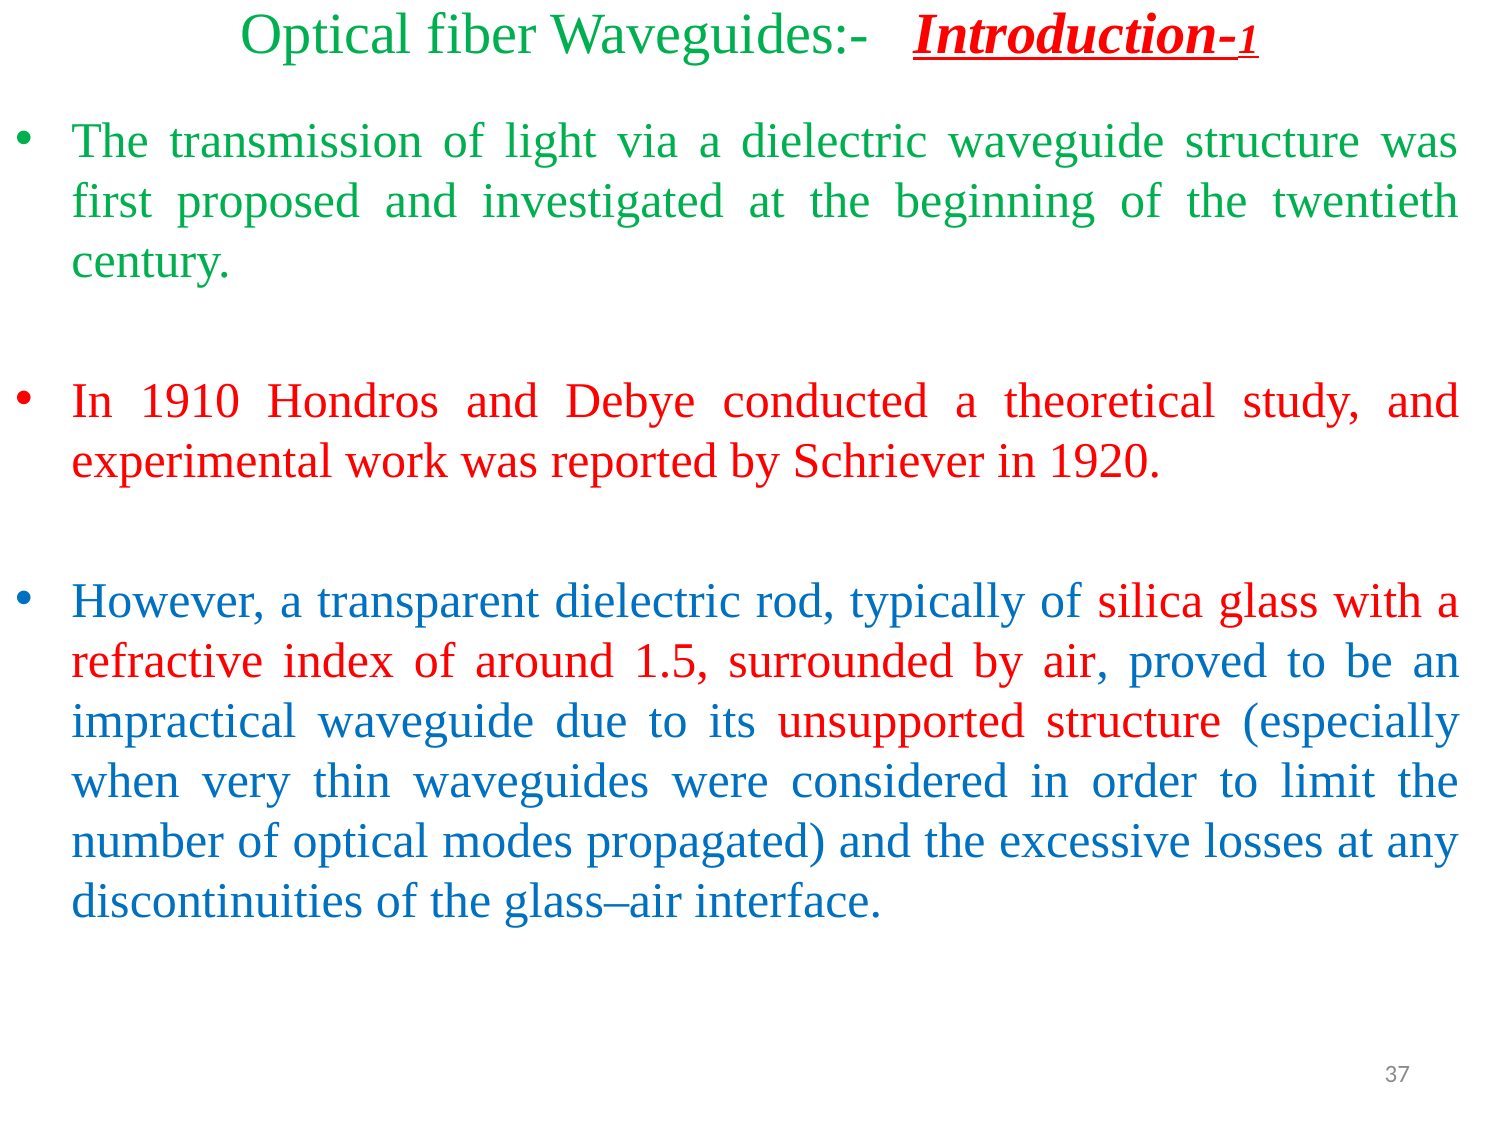

# Optical fiber Waveguides:-   Introduction-1
The transmission of light via a dielectric waveguide structure was first proposed and investigated at the beginning of the twentieth century.

In 1910 Hondros and Debye conducted a theoretical study, and experimental work was reported by Schriever in 1920.

However, a transparent dielectric rod, typically of silica glass with a refractive index of around 1.5, surrounded by air, proved to be an impractical waveguide due to its unsupported structure (especially when very thin waveguides were considered in order to limit the number of optical modes propagated) and the excessive losses at any discontinuities of the glass–air interface.
37